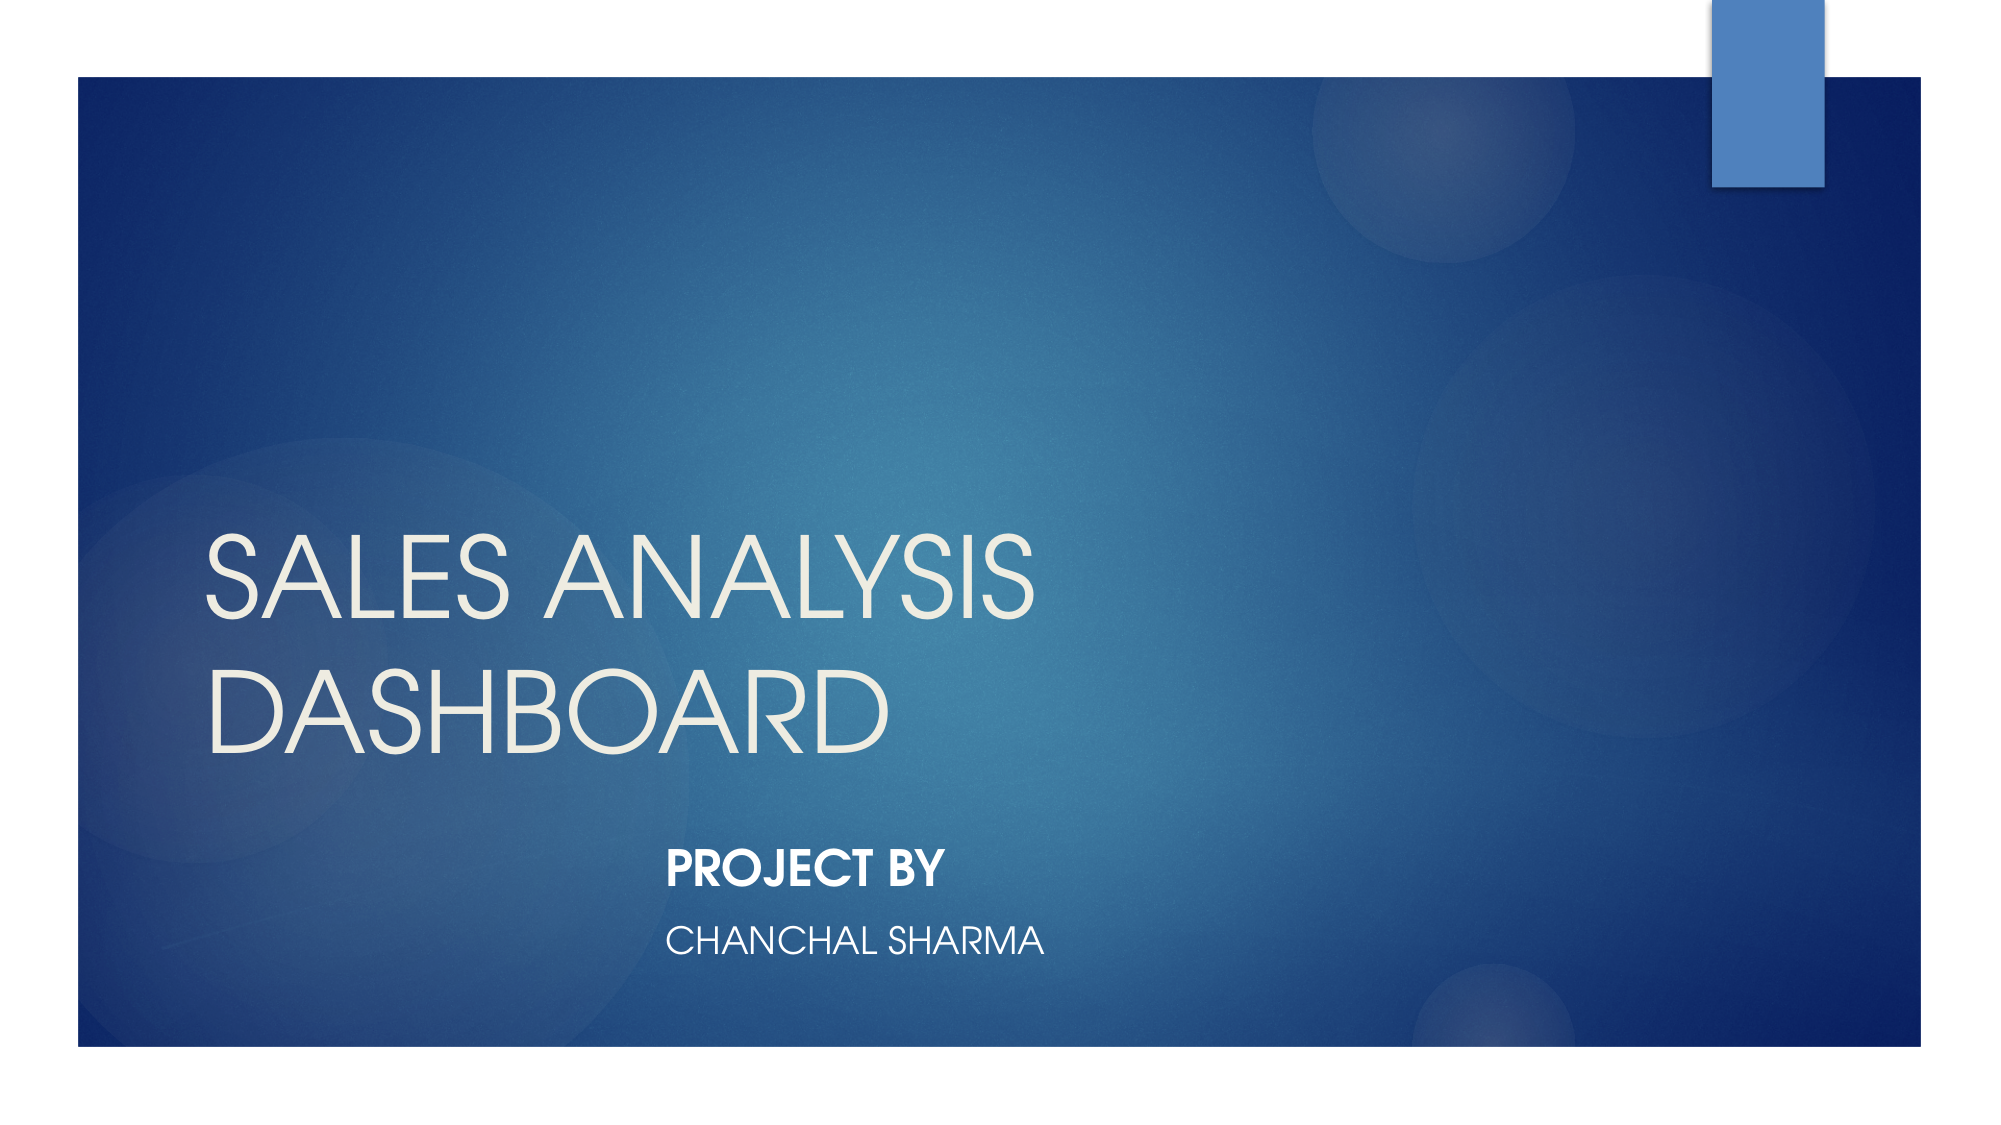

# SALES ANALYSIS DASHBOARD
Project by
Chanchal sharma